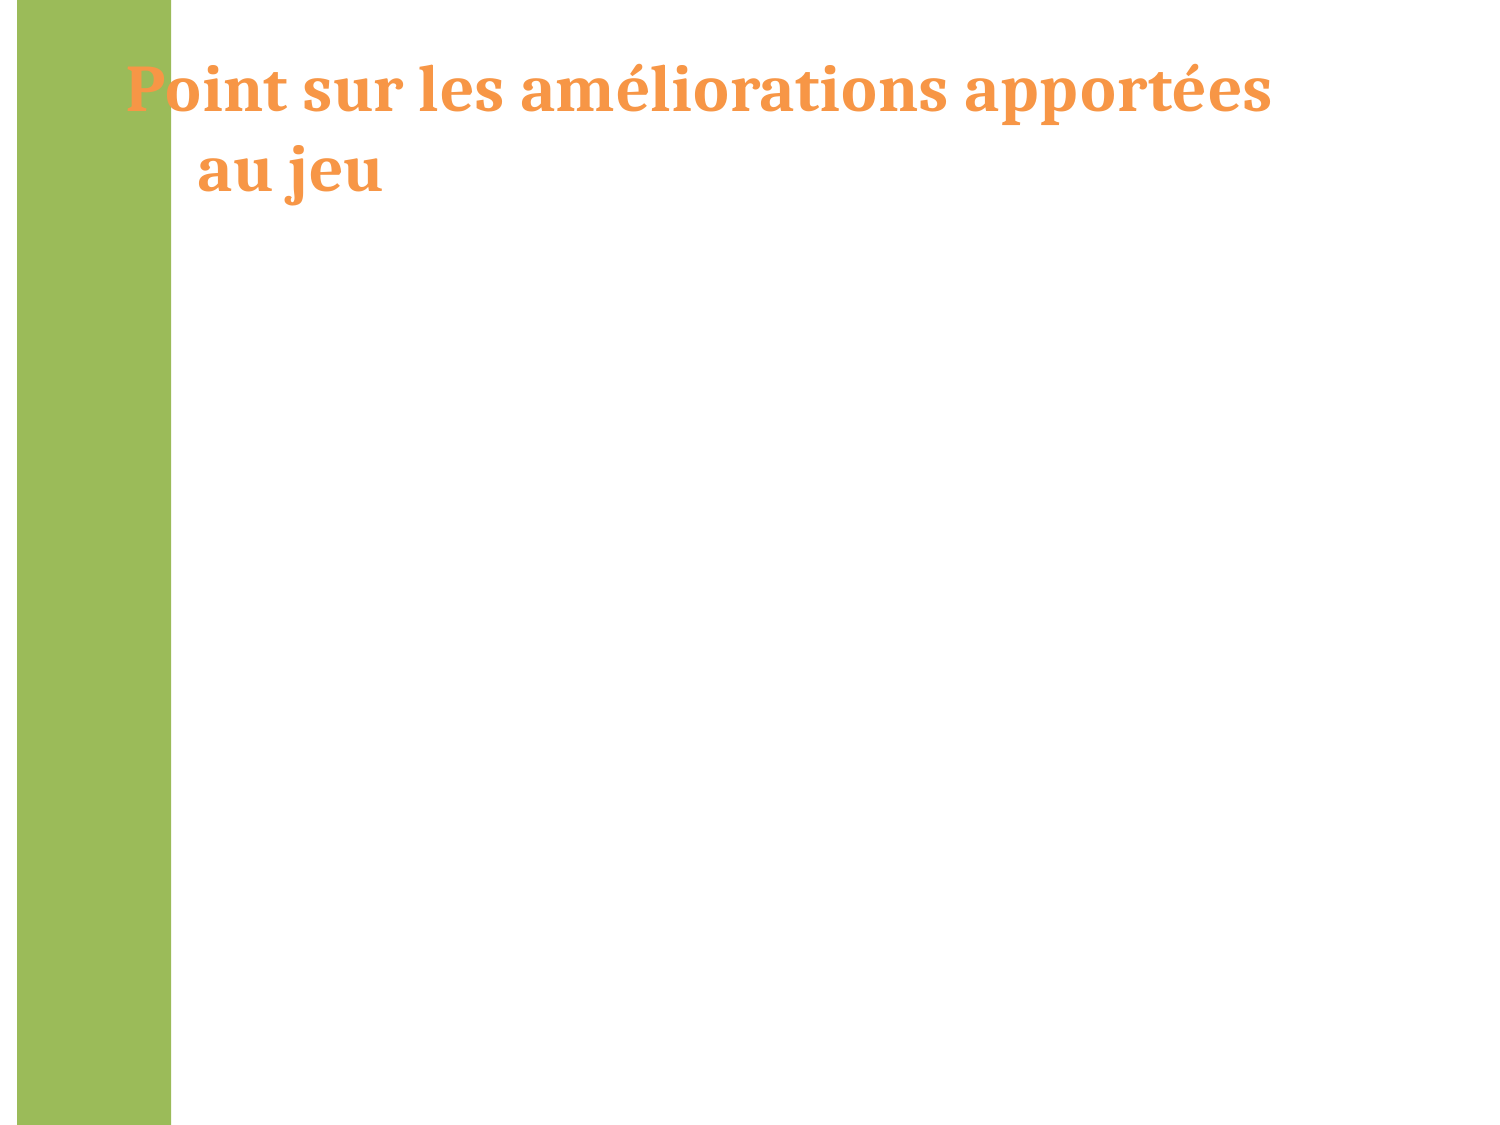

# Point sur les améliorations apportées au jeu